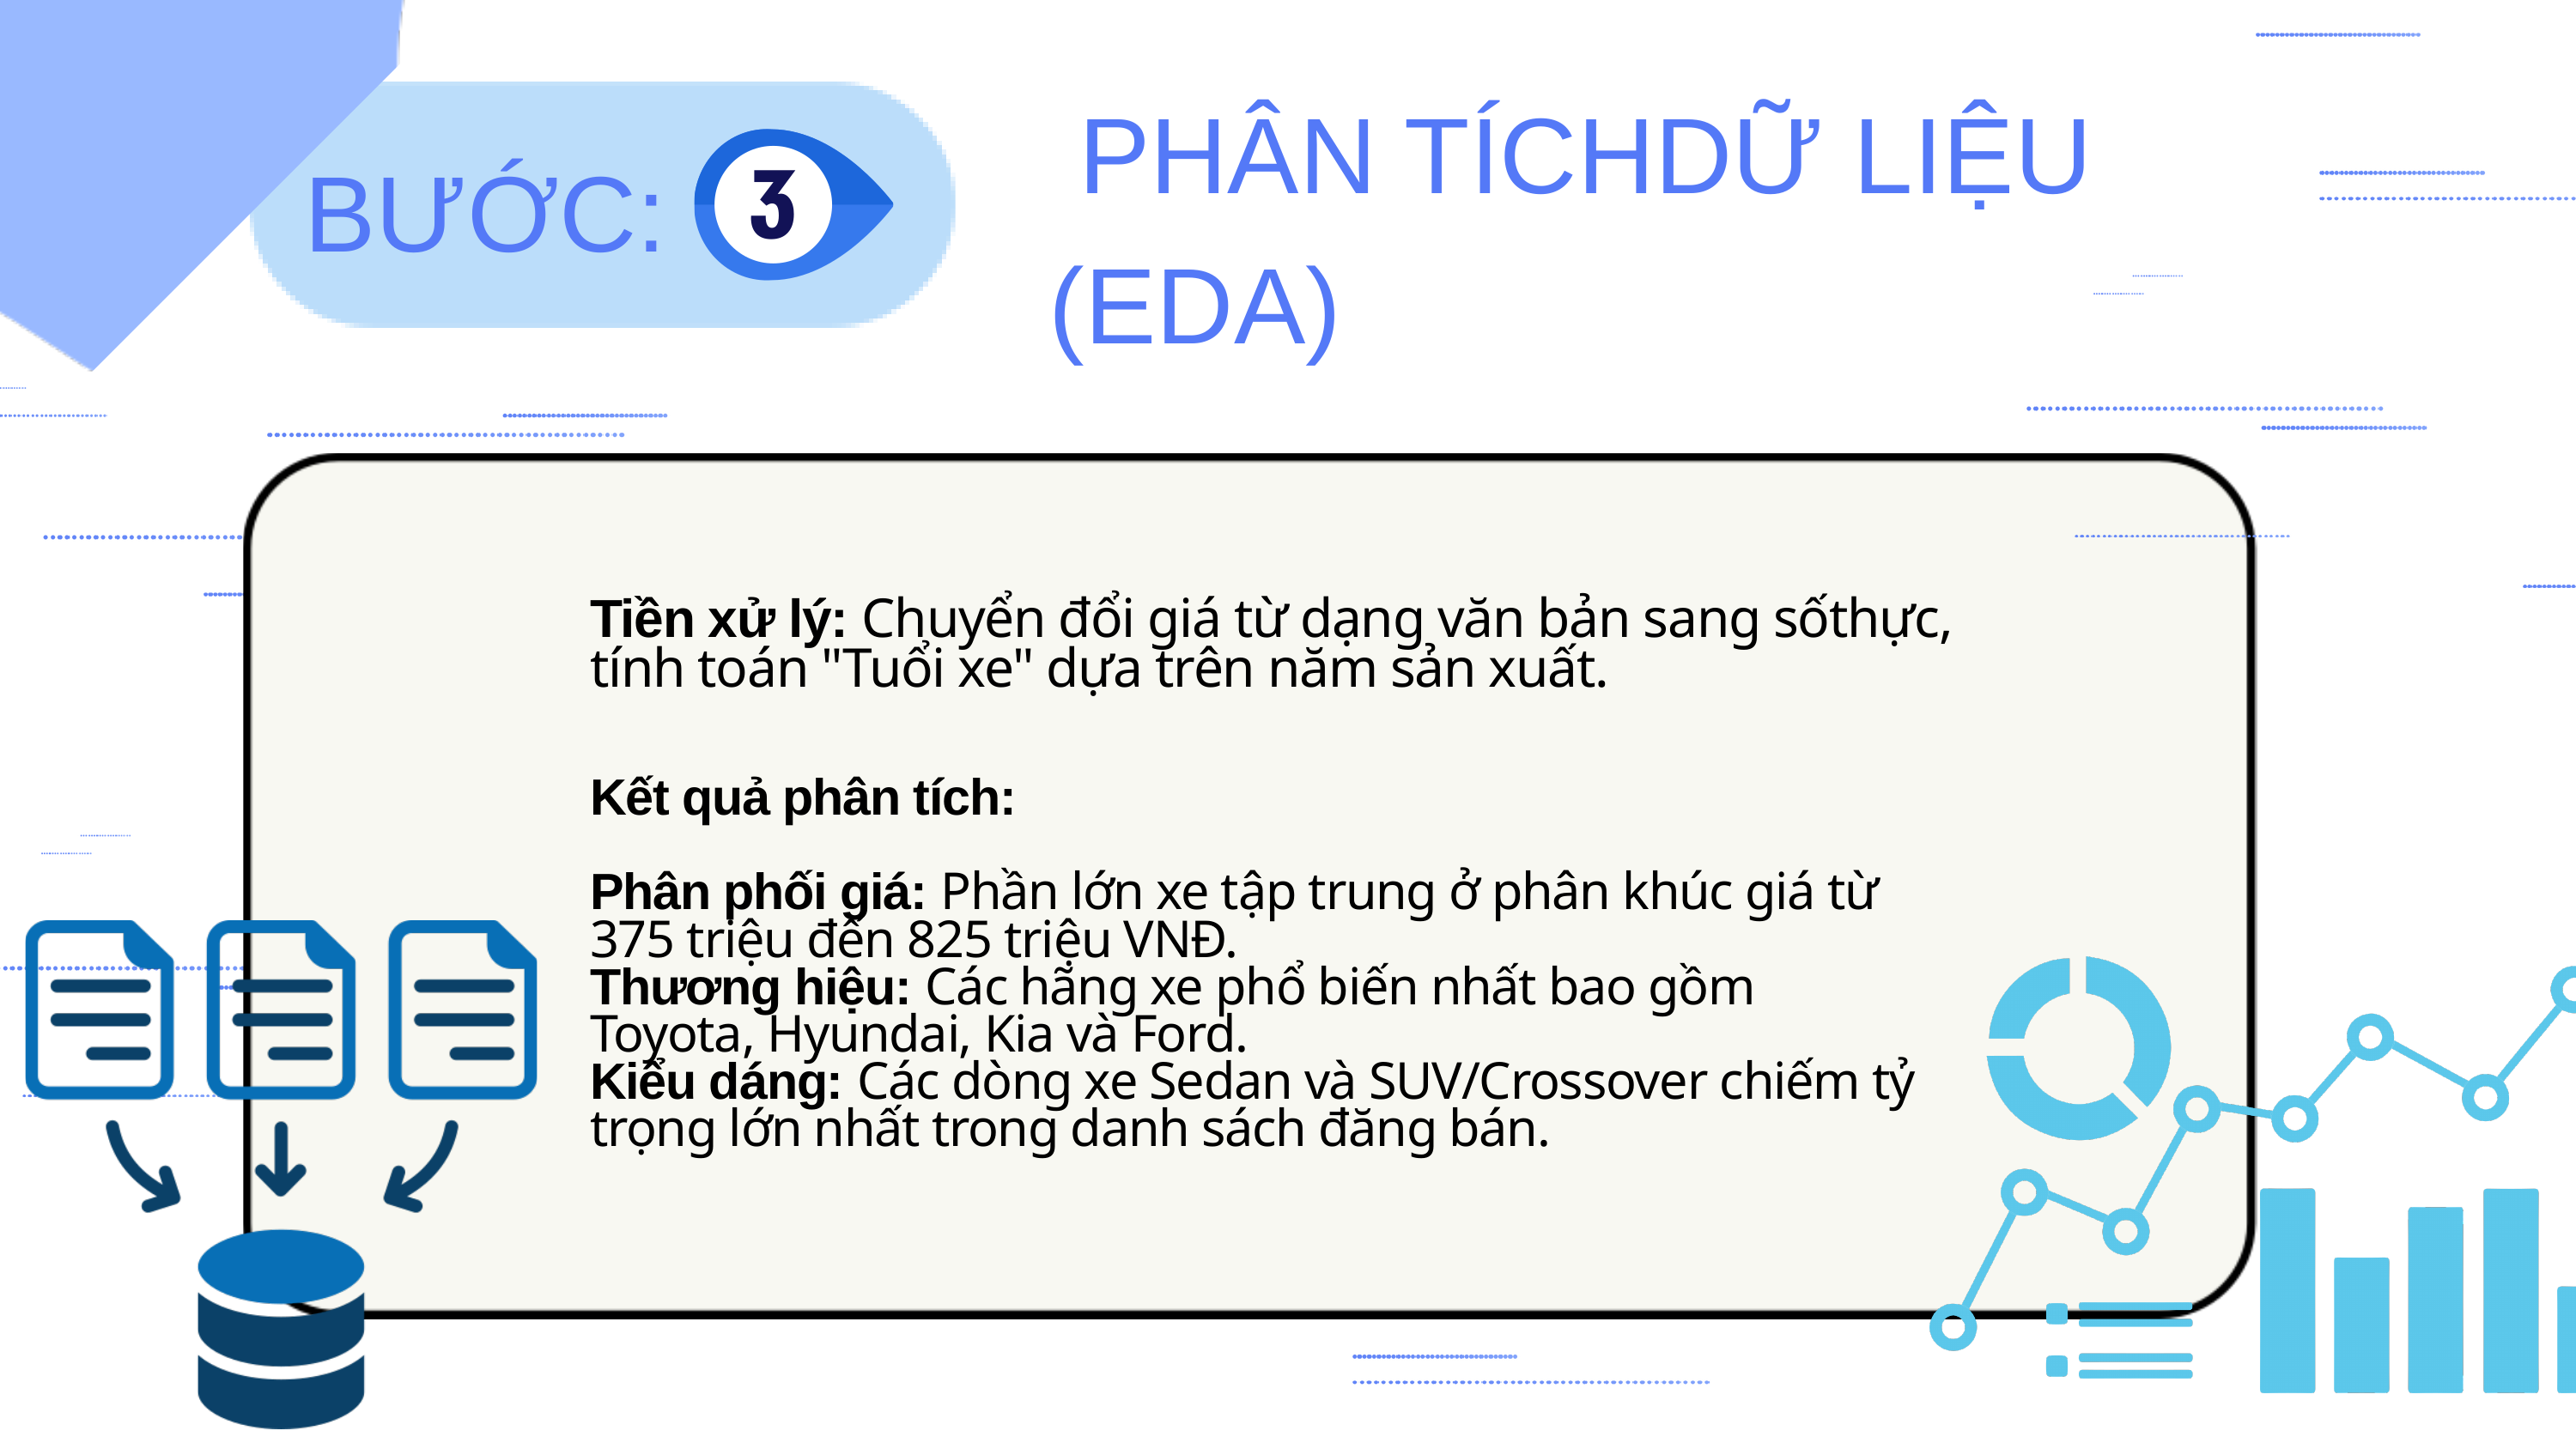

PHÂN TÍCHDỮ LIỆU (EDA)

BƯỚC:

Tiền xử lý: Chuyển đổi giá từ dạng văn bản sang sốthực, tính toán "Tuổi xe" dựa trên năm sản xuất.

Kết quả phân tích:

Phân phối giá: Phần lớn xe tập trung ở phân khúc giá từ 375 triệu đến 825 triệu VNĐ.
Thương hiệu: Các hãng xe phổ biến nhất bao gồm Toyota, Hyundai, Kia và Ford.
Kiểu dáng: Các dòng xe Sedan và SUV/Crossover chiếm tỷ trọng lớn nhất trong danh sách đăng bán.